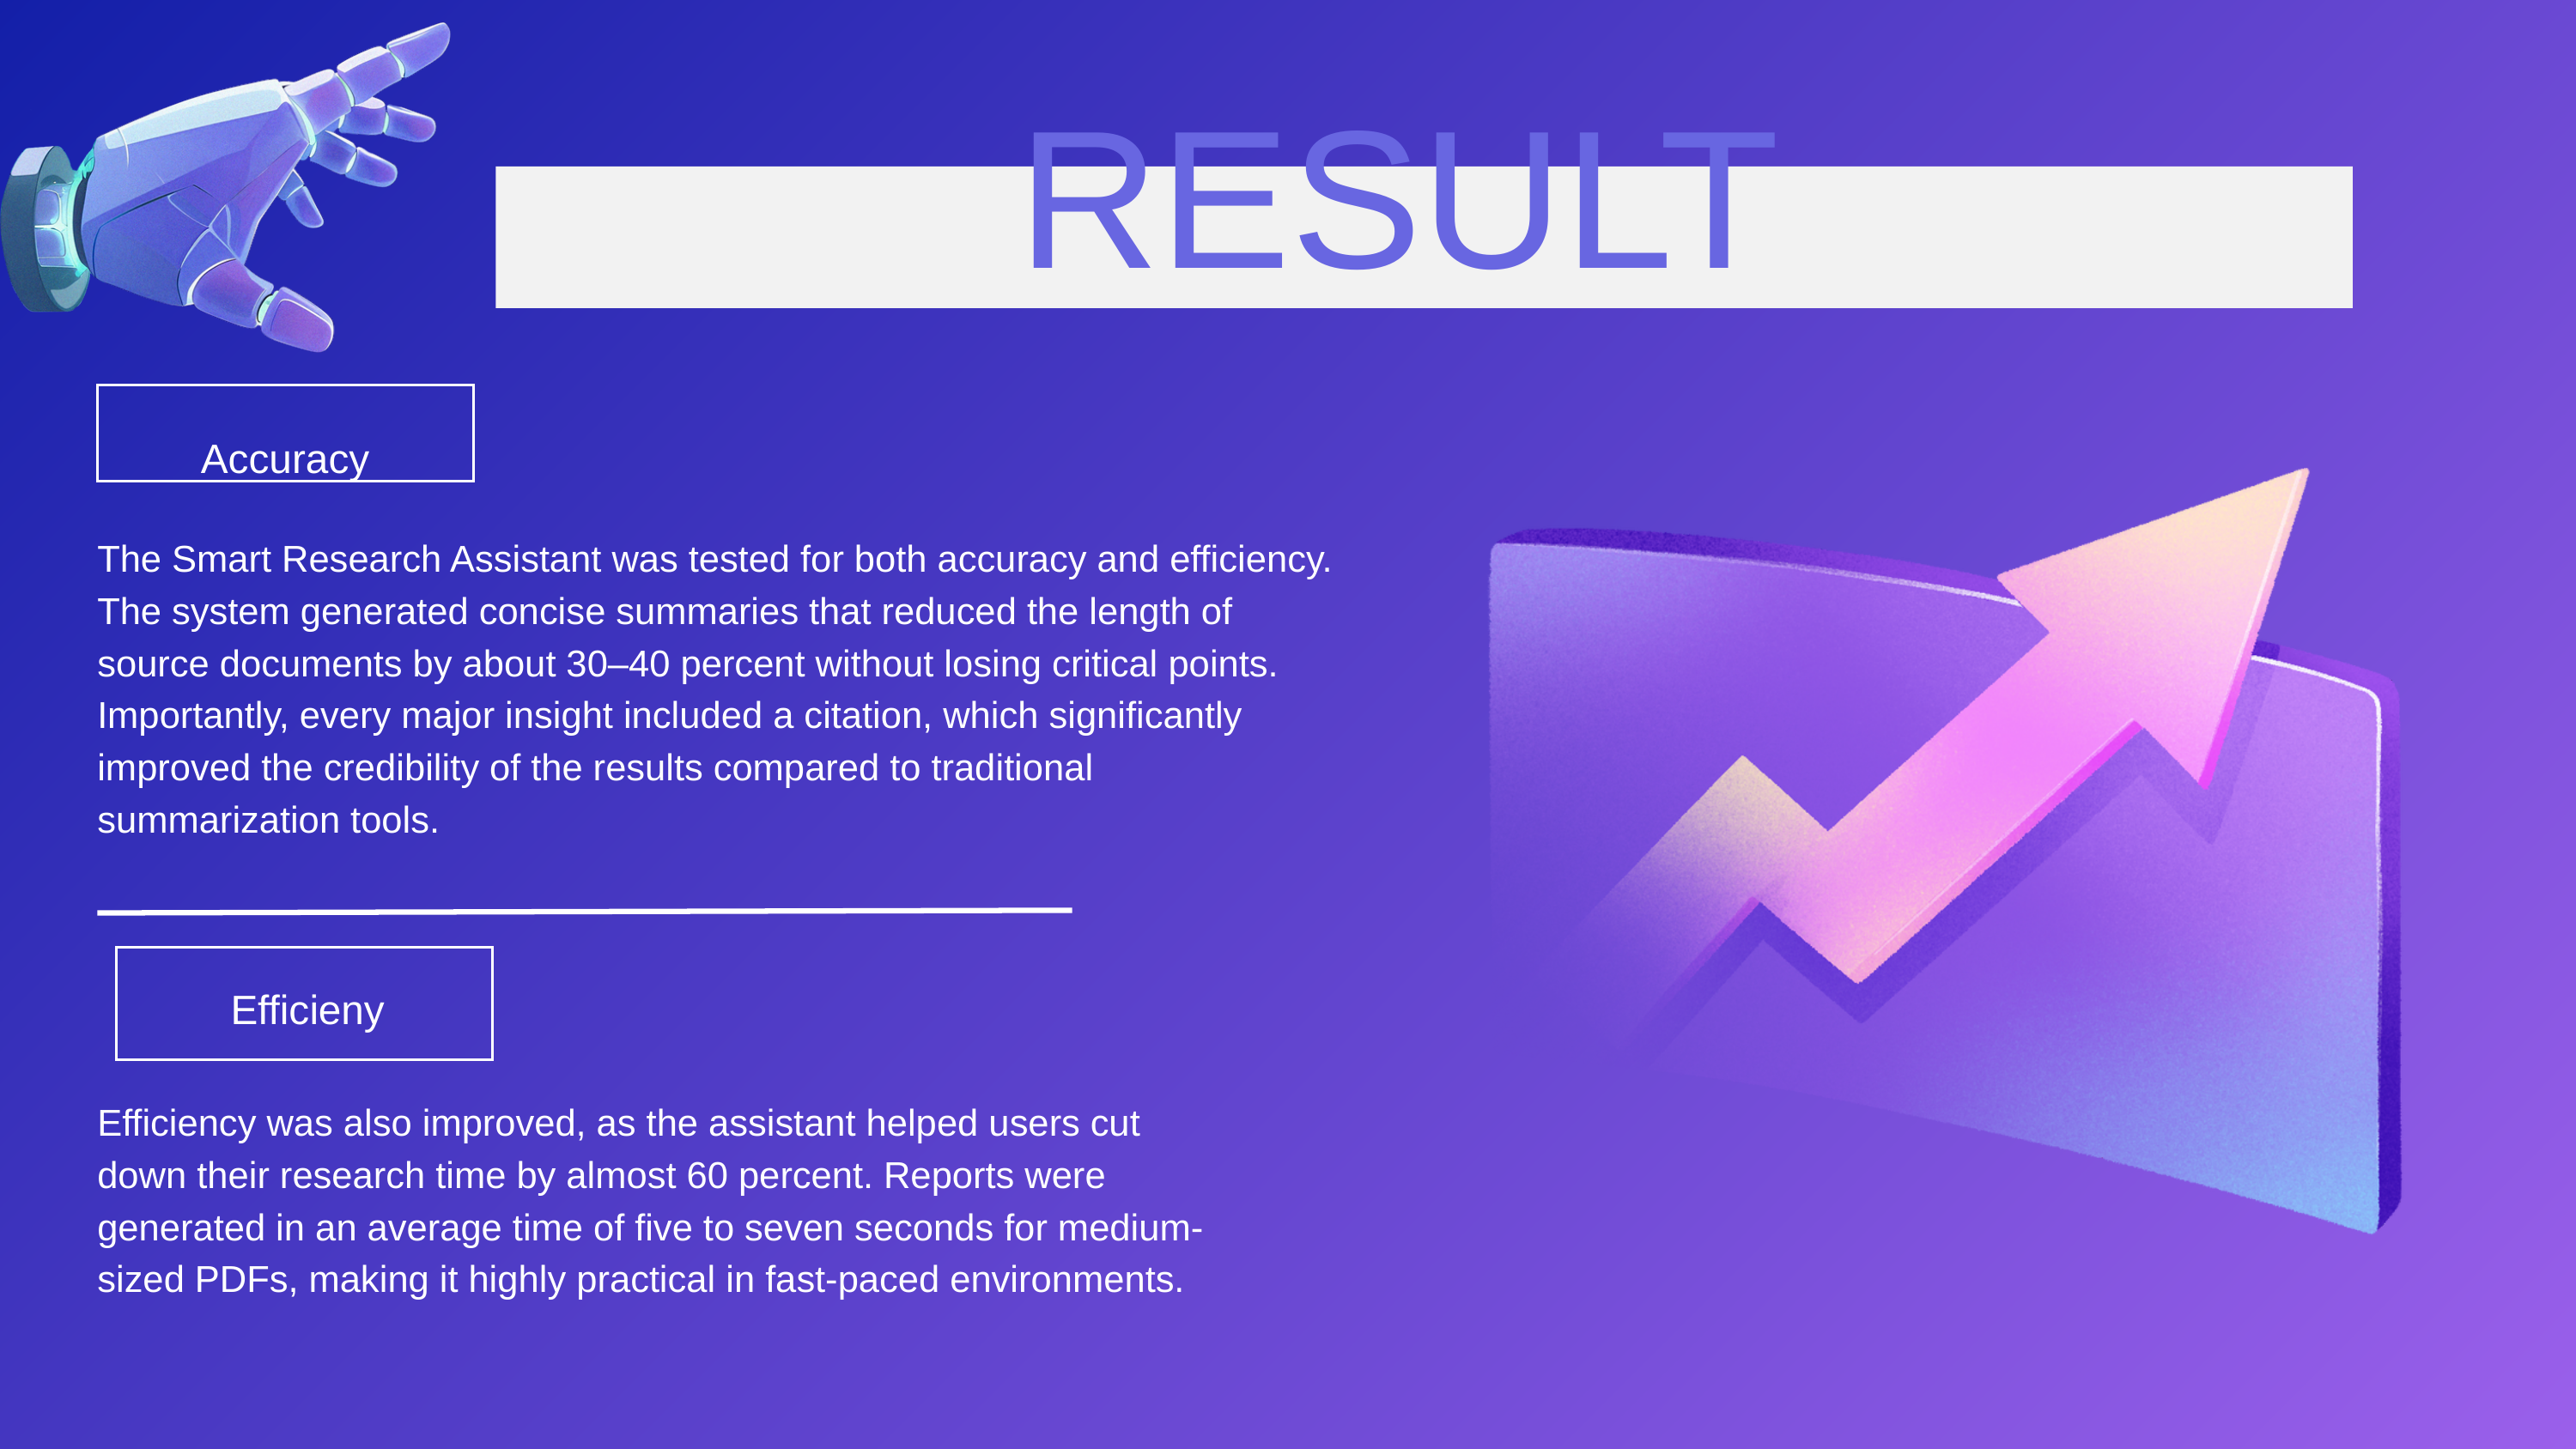

RESULT
Accuracy

The Smart Research Assistant was tested for both accuracy and efficiency. The system generated concise summaries that reduced the length of source documents by about 30–40 percent without losing critical points. Importantly, every major insight included a citation, which significantly improved the credibility of the results compared to traditional summarization tools.

Efficieny

Efficiency was also improved, as the assistant helped users cut down their research time by almost 60 percent. Reports were generated in an average time of five to seven seconds for medium-sized PDFs, making it highly practical in fast-paced environments.